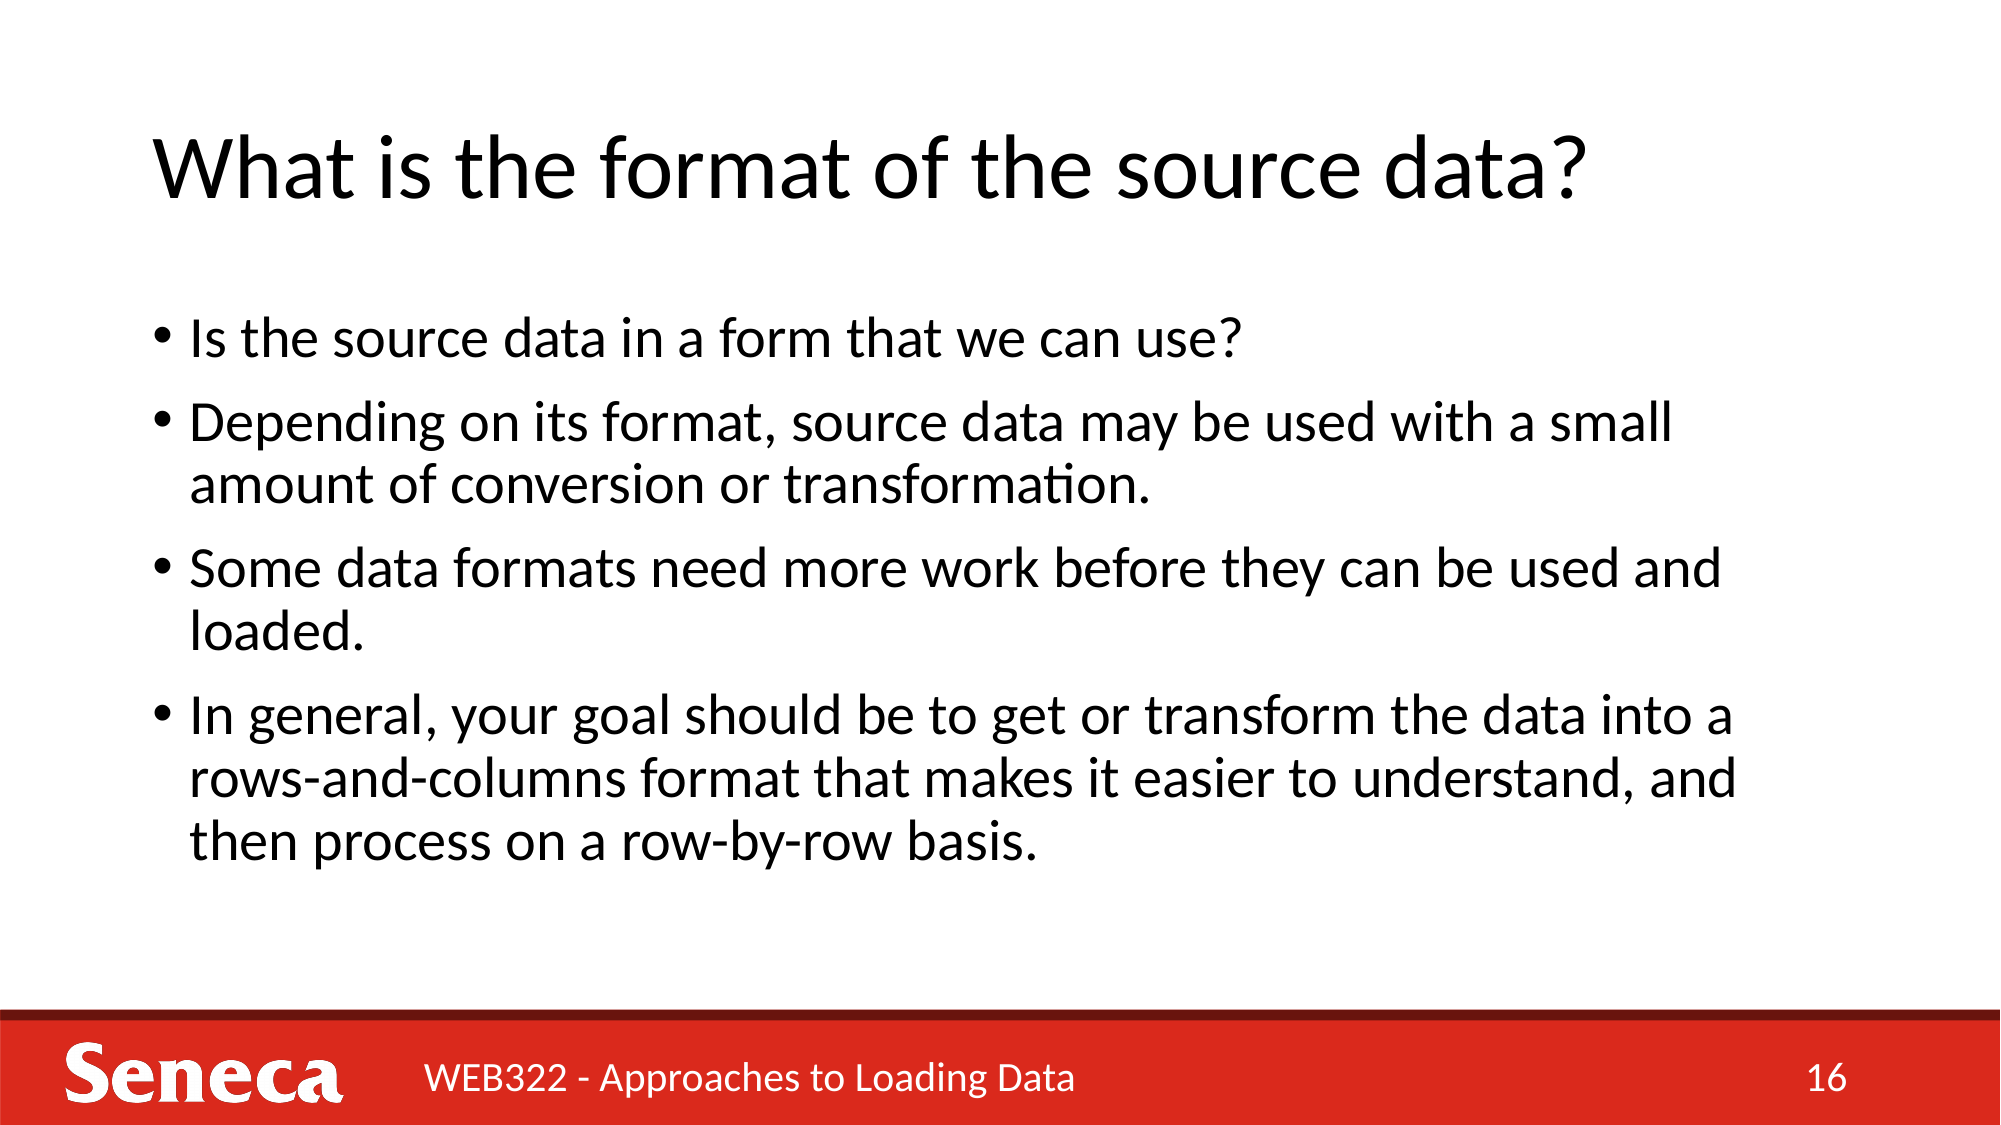

# What is the format of the source data?
Is the source data in a form that we can use?
Depending on its format, source data may be used with a small amount of conversion or transformation.
Some data formats need more work before they can be used and loaded.
In general, your goal should be to get or transform the data into a rows-and-columns format that makes it easier to understand, and then process on a row-by-row basis.

WEB322 - Approaches to Loading Data
16